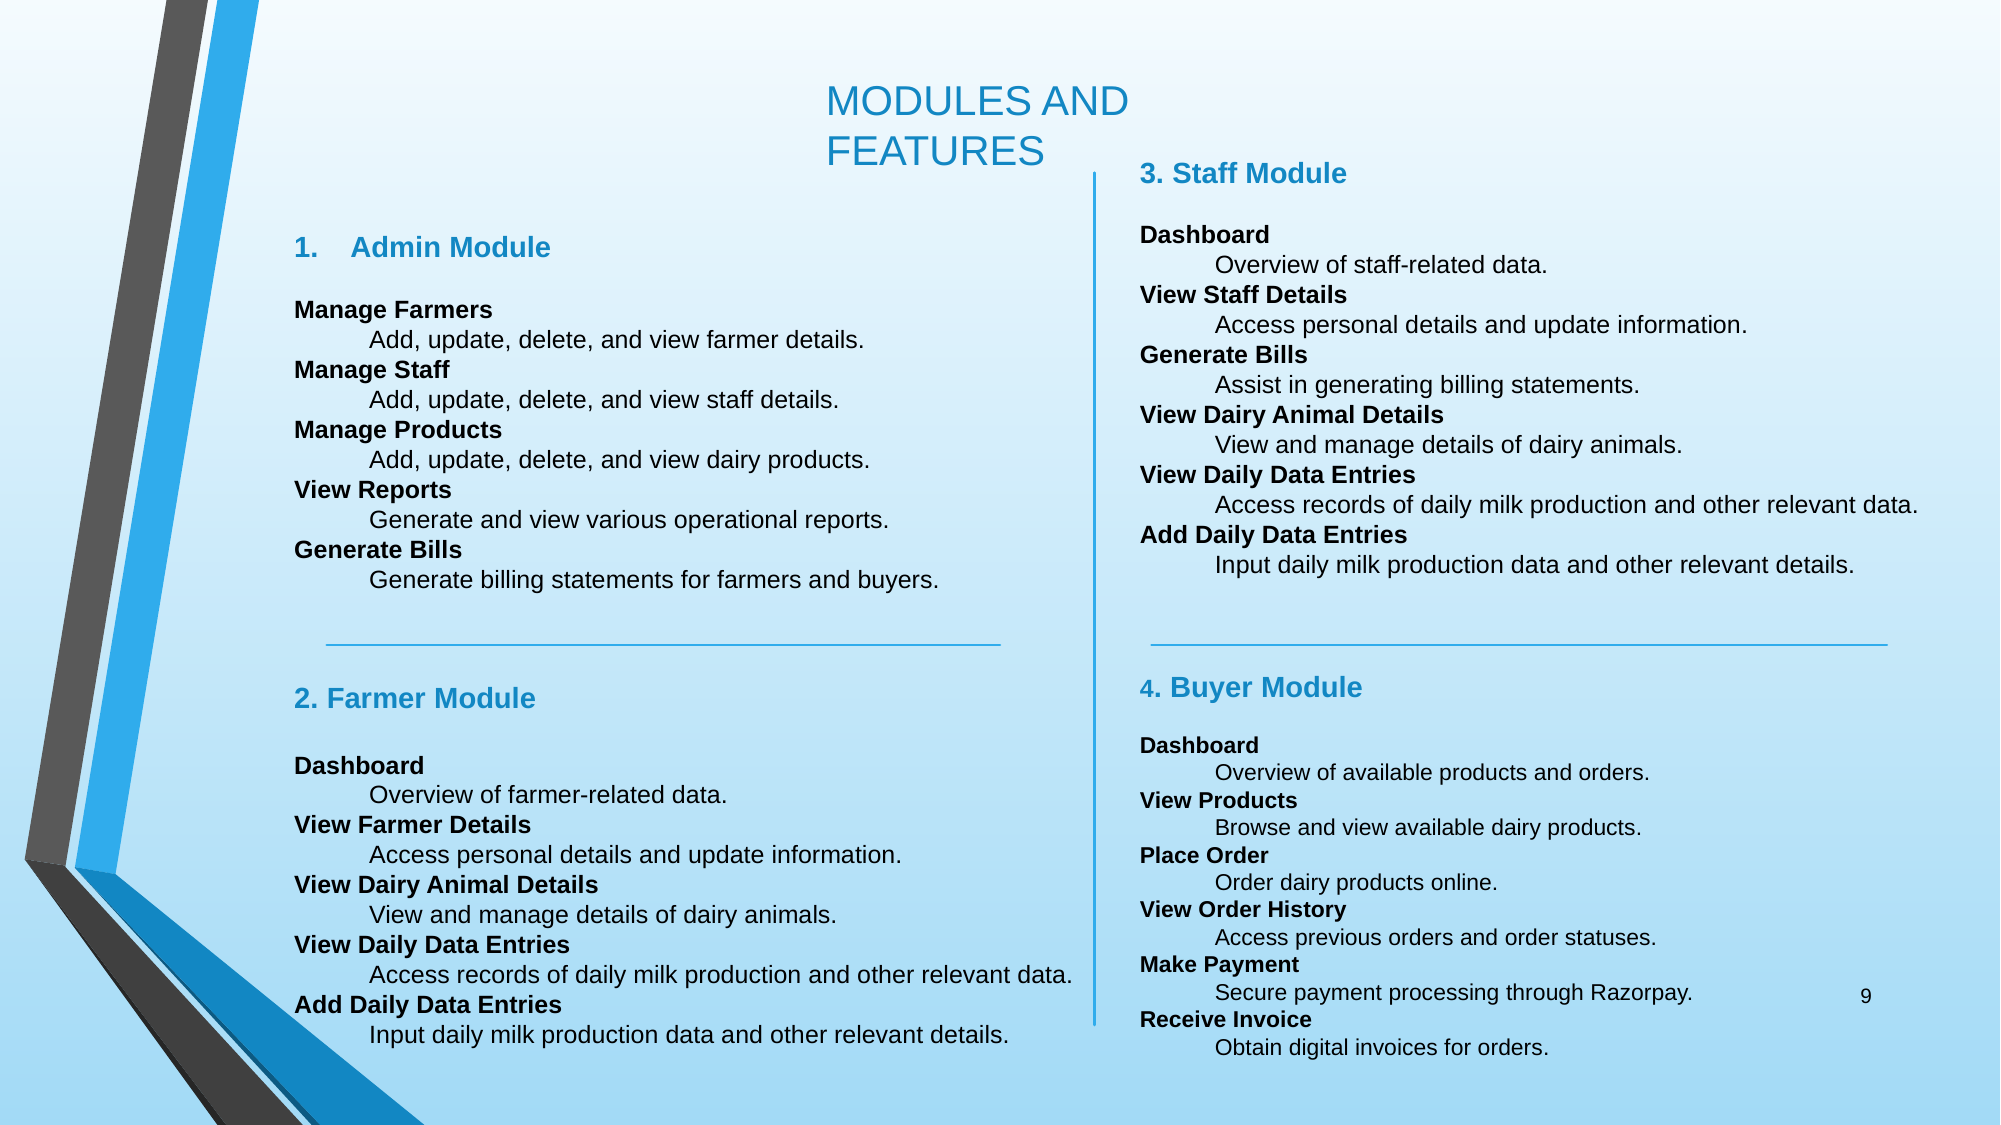

MODULES AND FEATURES

Admin Module

Manage Farmers
Add, update, delete, and view farmer details.
Manage Staff
Add, update, delete, and view staff details.
Manage Products
Add, update, delete, and view dairy products.
View Reports
Generate and view various operational reports.
Generate Bills
Generate billing statements for farmers and buyers.

2. Farmer Module

Dashboard
Overview of farmer-related data.
View Farmer Details
Access personal details and update information.
View Dairy Animal Details
View and manage details of dairy animals.
View Daily Data Entries
Access records of daily milk production and other relevant data.
Add Daily Data Entries
Input daily milk production data and other relevant details.

3. Staff Module

Dashboard
Overview of staff-related data.
View Staff Details
Access personal details and update information.
Generate Bills
Assist in generating billing statements.
View Dairy Animal Details
View and manage details of dairy animals.
View Daily Data Entries
Access records of daily milk production and other relevant data.
Add Daily Data Entries
Input daily milk production data and other relevant details.

4. Buyer Module

Dashboard
Overview of available products and orders.
View Products
Browse and view available dairy products.
Place Order
Order dairy products online.
View Order History
Access previous orders and order statuses.
Make Payment
Secure payment processing through Razorpay.
Receive Invoice
Obtain digital invoices for orders.

9